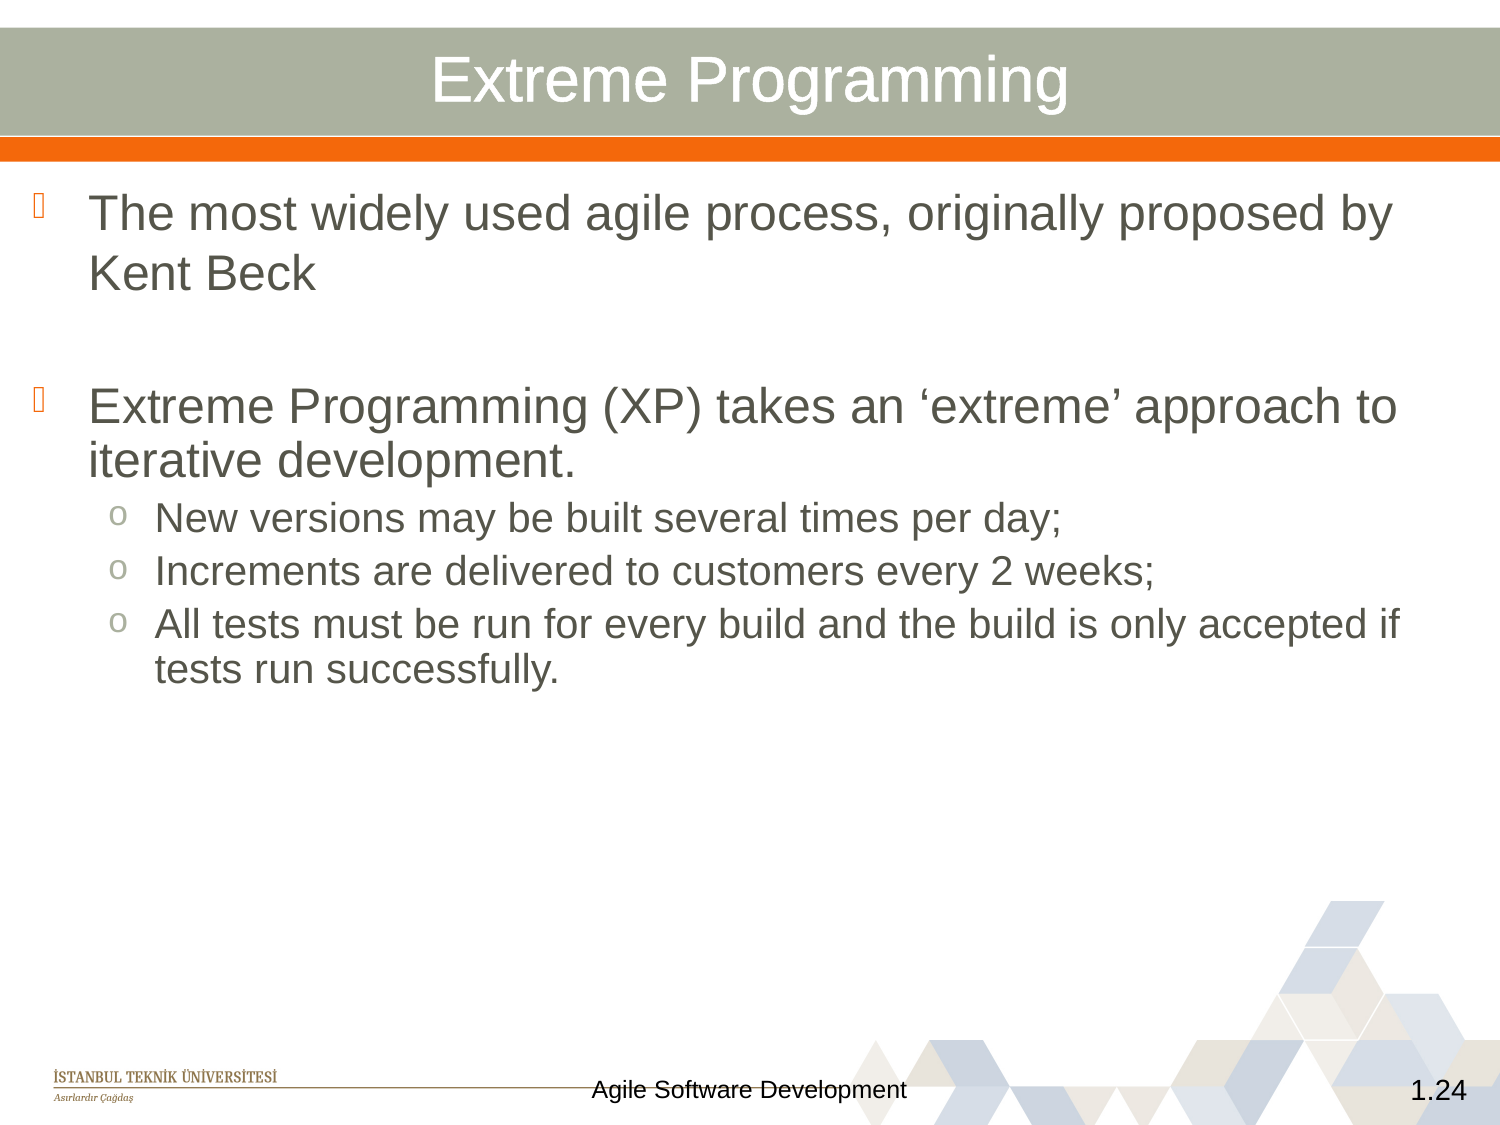

# Extreme Programming
The most widely used agile process, originally proposed by Kent Beck

Extreme Programming (XP) takes an ‘extreme’ approach to iterative development.
New versions may be built several times per day;
Increments are delivered to customers every 2 weeks;
All tests must be run for every build and the build is only accepted if tests run successfully.

Agile Software Development
24